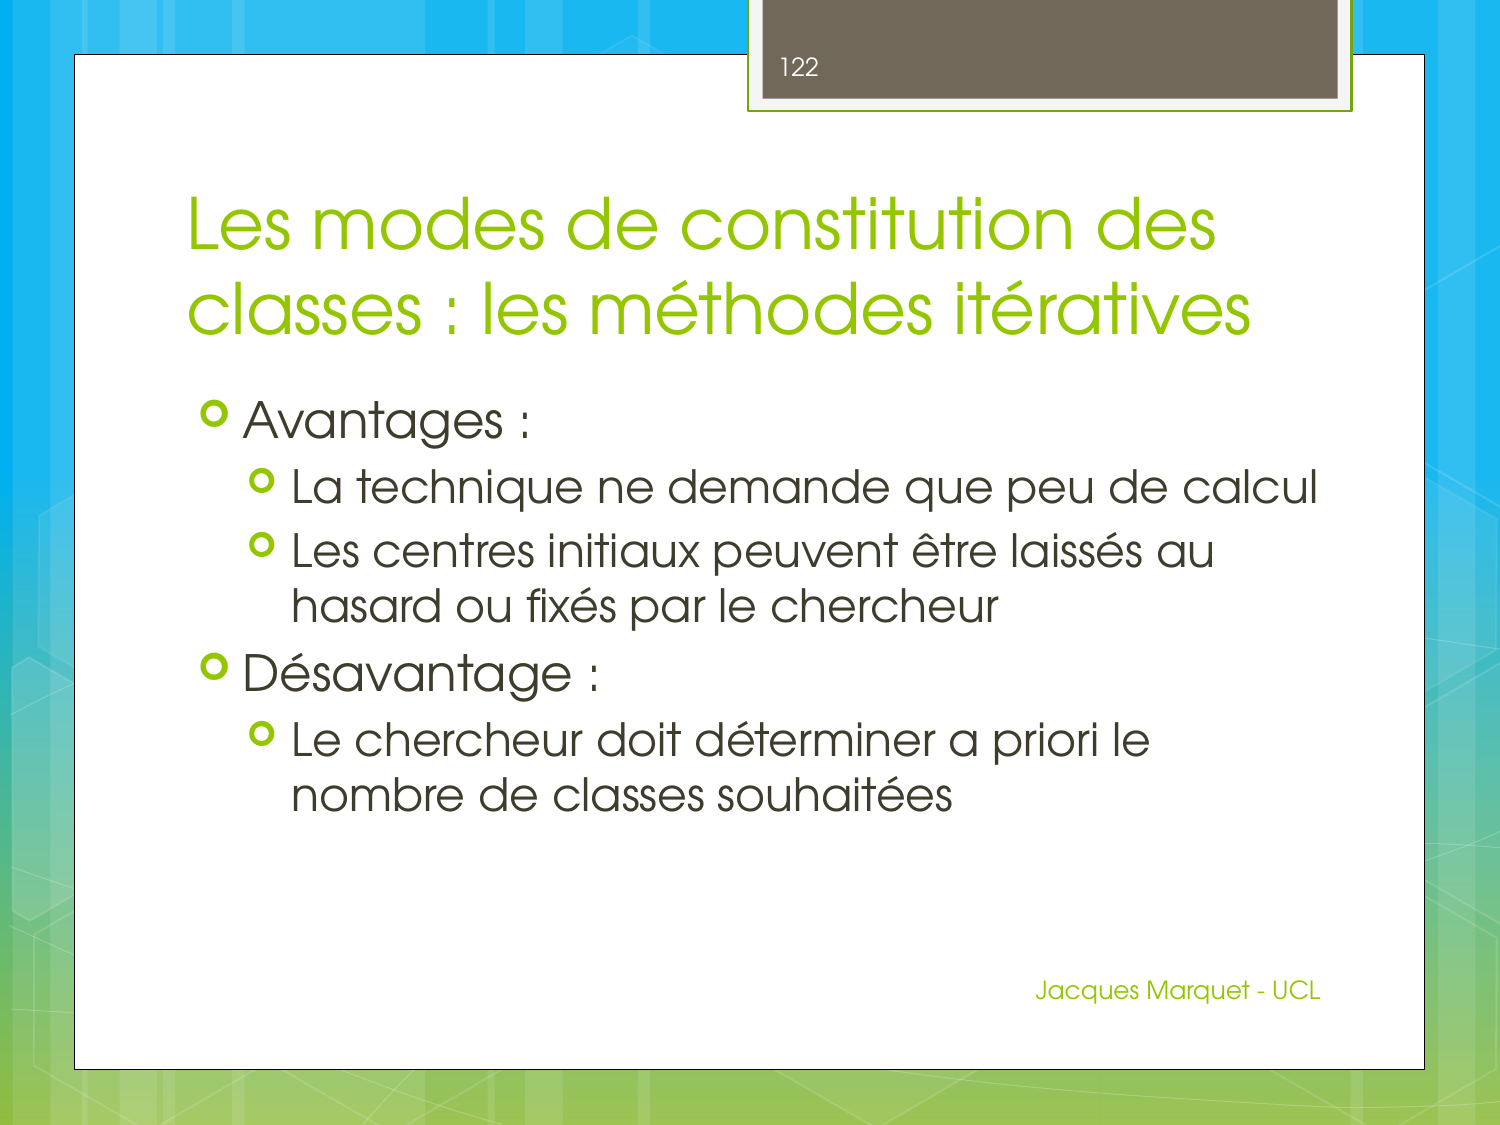

122
# Les modes de constitution des classes : les méthodes itératives
Avantages :
La technique ne demande que peu de calcul
Les centres initiaux peuvent être laissés au hasard ou fixés par le chercheur
Désavantage :
Le chercheur doit déterminer a priori le nombre de classes souhaitées
Jacques Marquet - UCL